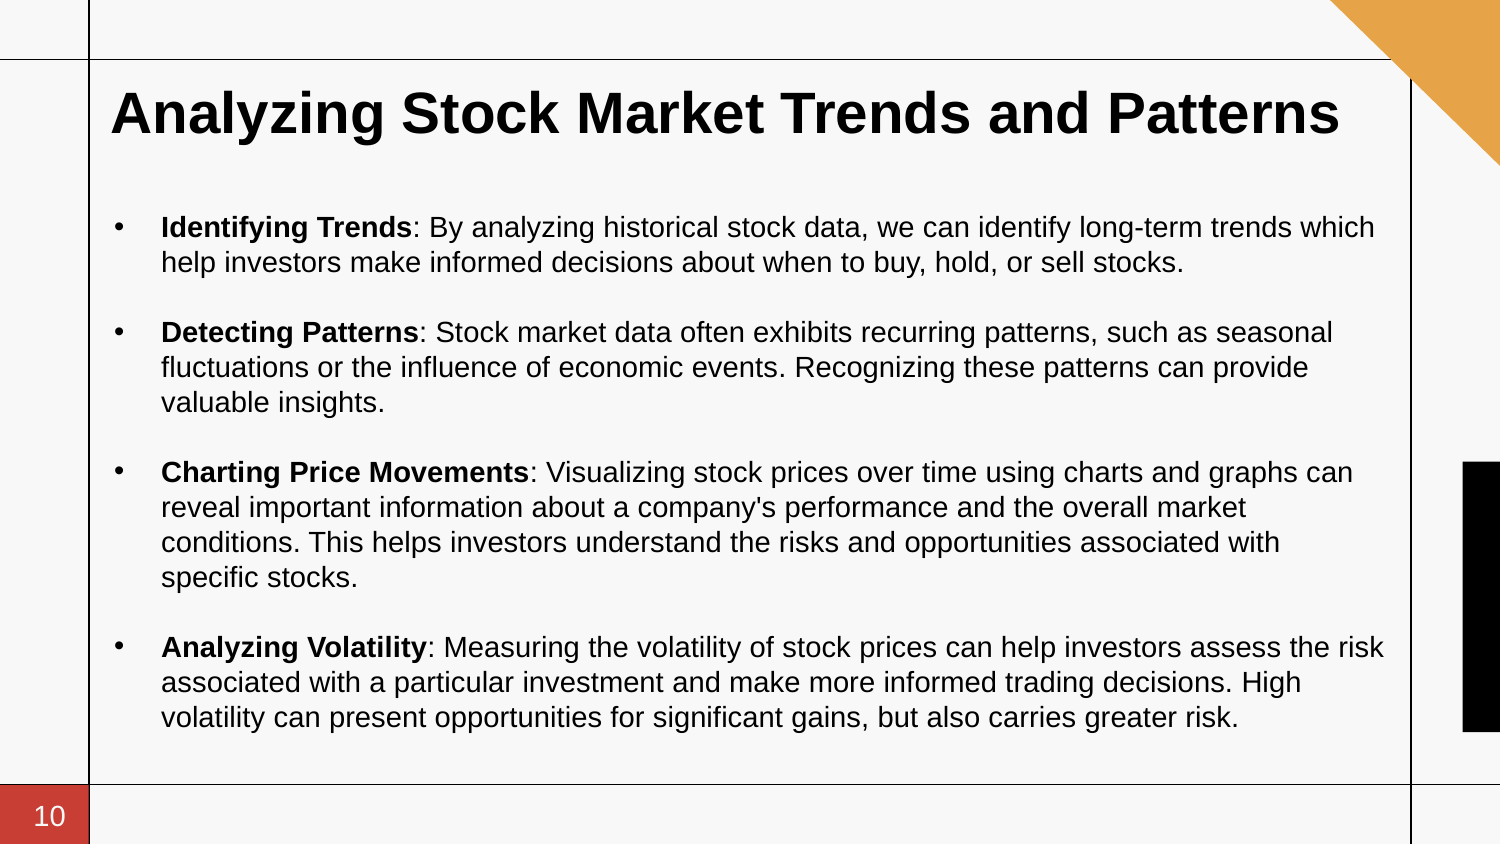

# Analyzing Stock Market Trends and Patterns
Identifying Trends: By analyzing historical stock data, we can identify long-term trends which help investors make informed decisions about when to buy, hold, or sell stocks.

Detecting Patterns: Stock market data often exhibits recurring patterns, such as seasonal fluctuations or the influence of economic events. Recognizing these patterns can provide valuable insights.

Charting Price Movements: Visualizing stock prices over time using charts and graphs can reveal important information about a company's performance and the overall market conditions. This helps investors understand the risks and opportunities associated with specific stocks.

Analyzing Volatility: Measuring the volatility of stock prices can help investors assess the risk associated with a particular investment and make more informed trading decisions. High volatility can present opportunities for significant gains, but also carries greater risk.
10